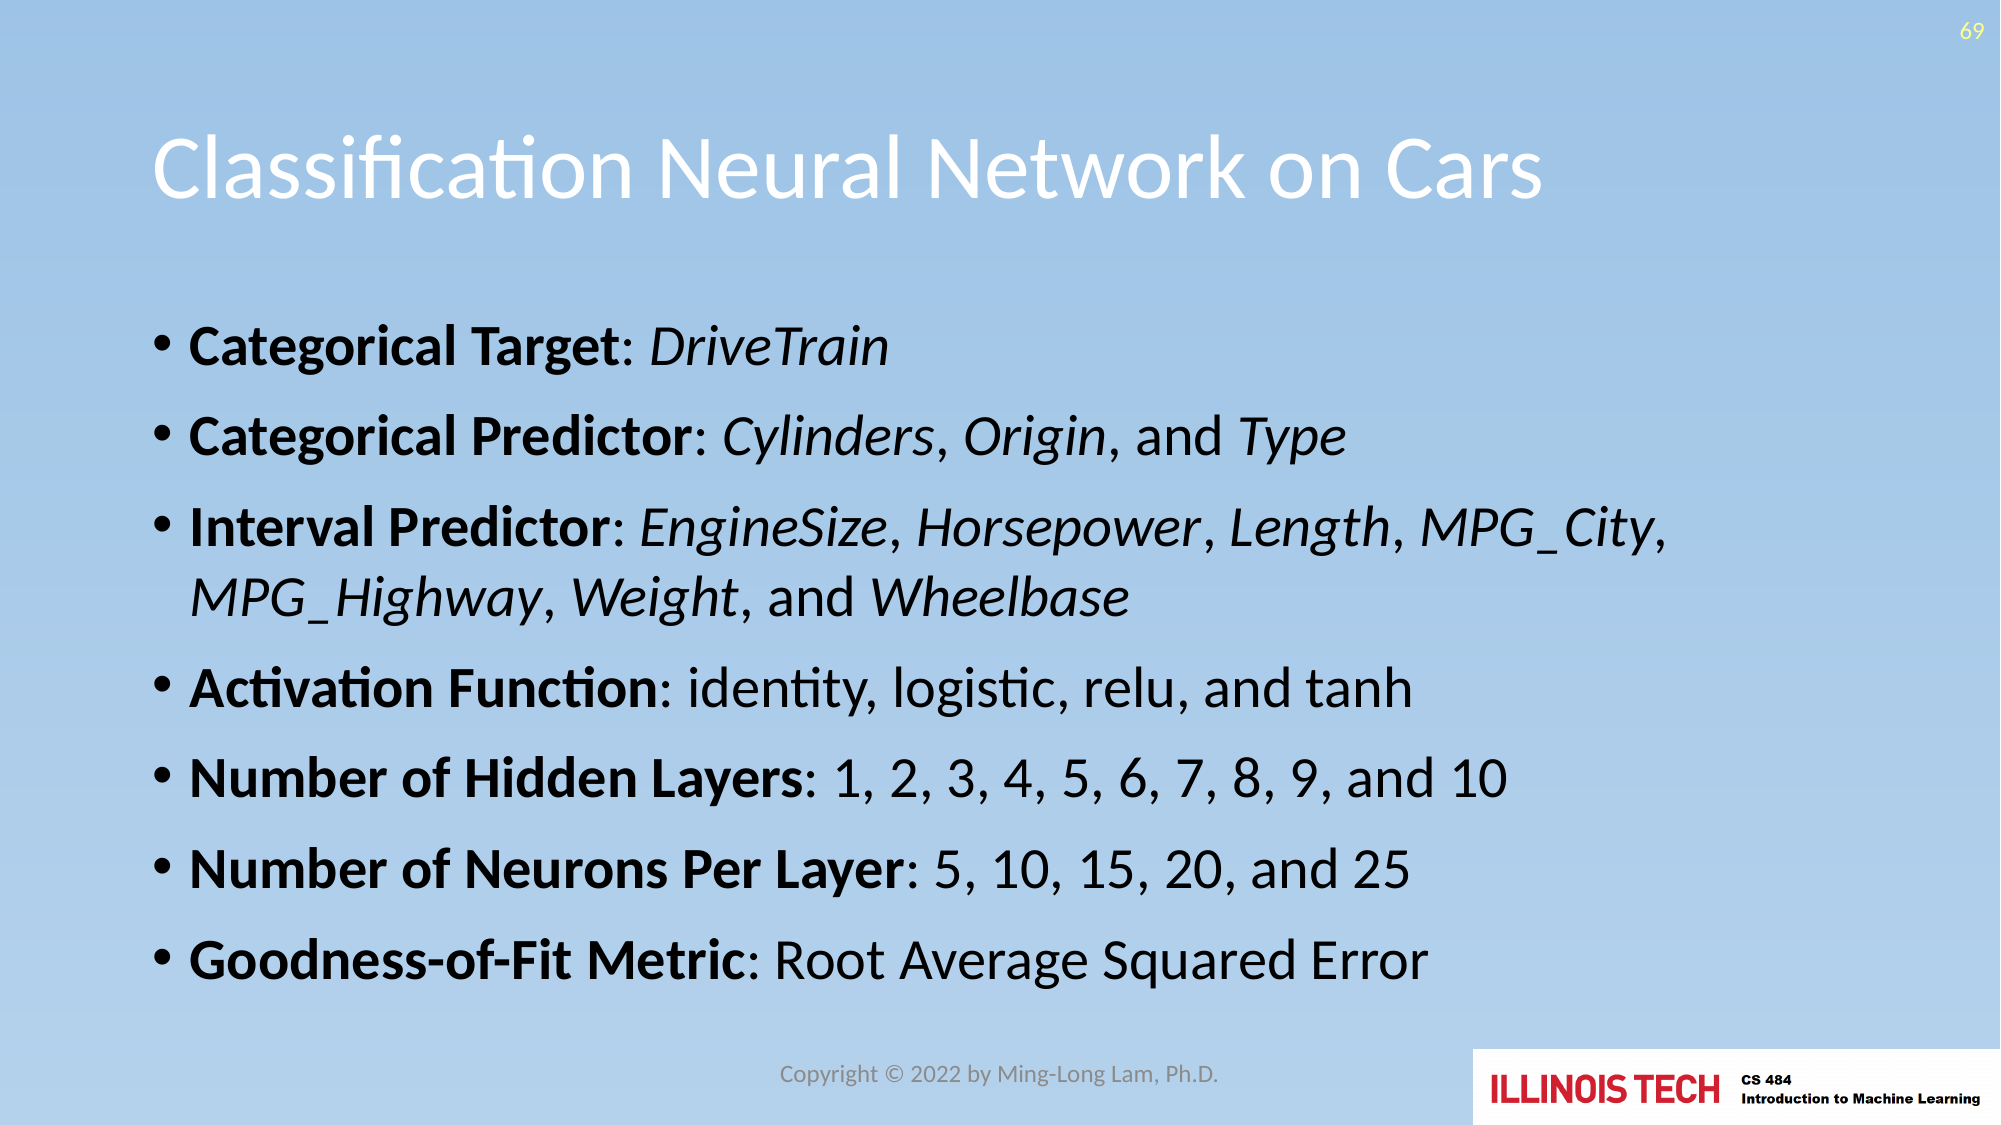

69
# Classification Neural Network on Cars
Categorical Target: DriveTrain
Categorical Predictor: Cylinders, Origin, and Type
Interval Predictor: EngineSize, Horsepower, Length, MPG_City, MPG_Highway, Weight, and Wheelbase
Activation Function: identity, logistic, relu, and tanh
Number of Hidden Layers: 1, 2, 3, 4, 5, 6, 7, 8, 9, and 10
Number of Neurons Per Layer: 5, 10, 15, 20, and 25
Goodness-of-Fit Metric: Root Average Squared Error

Copyright © 2022 by Ming-Long Lam, Ph.D.